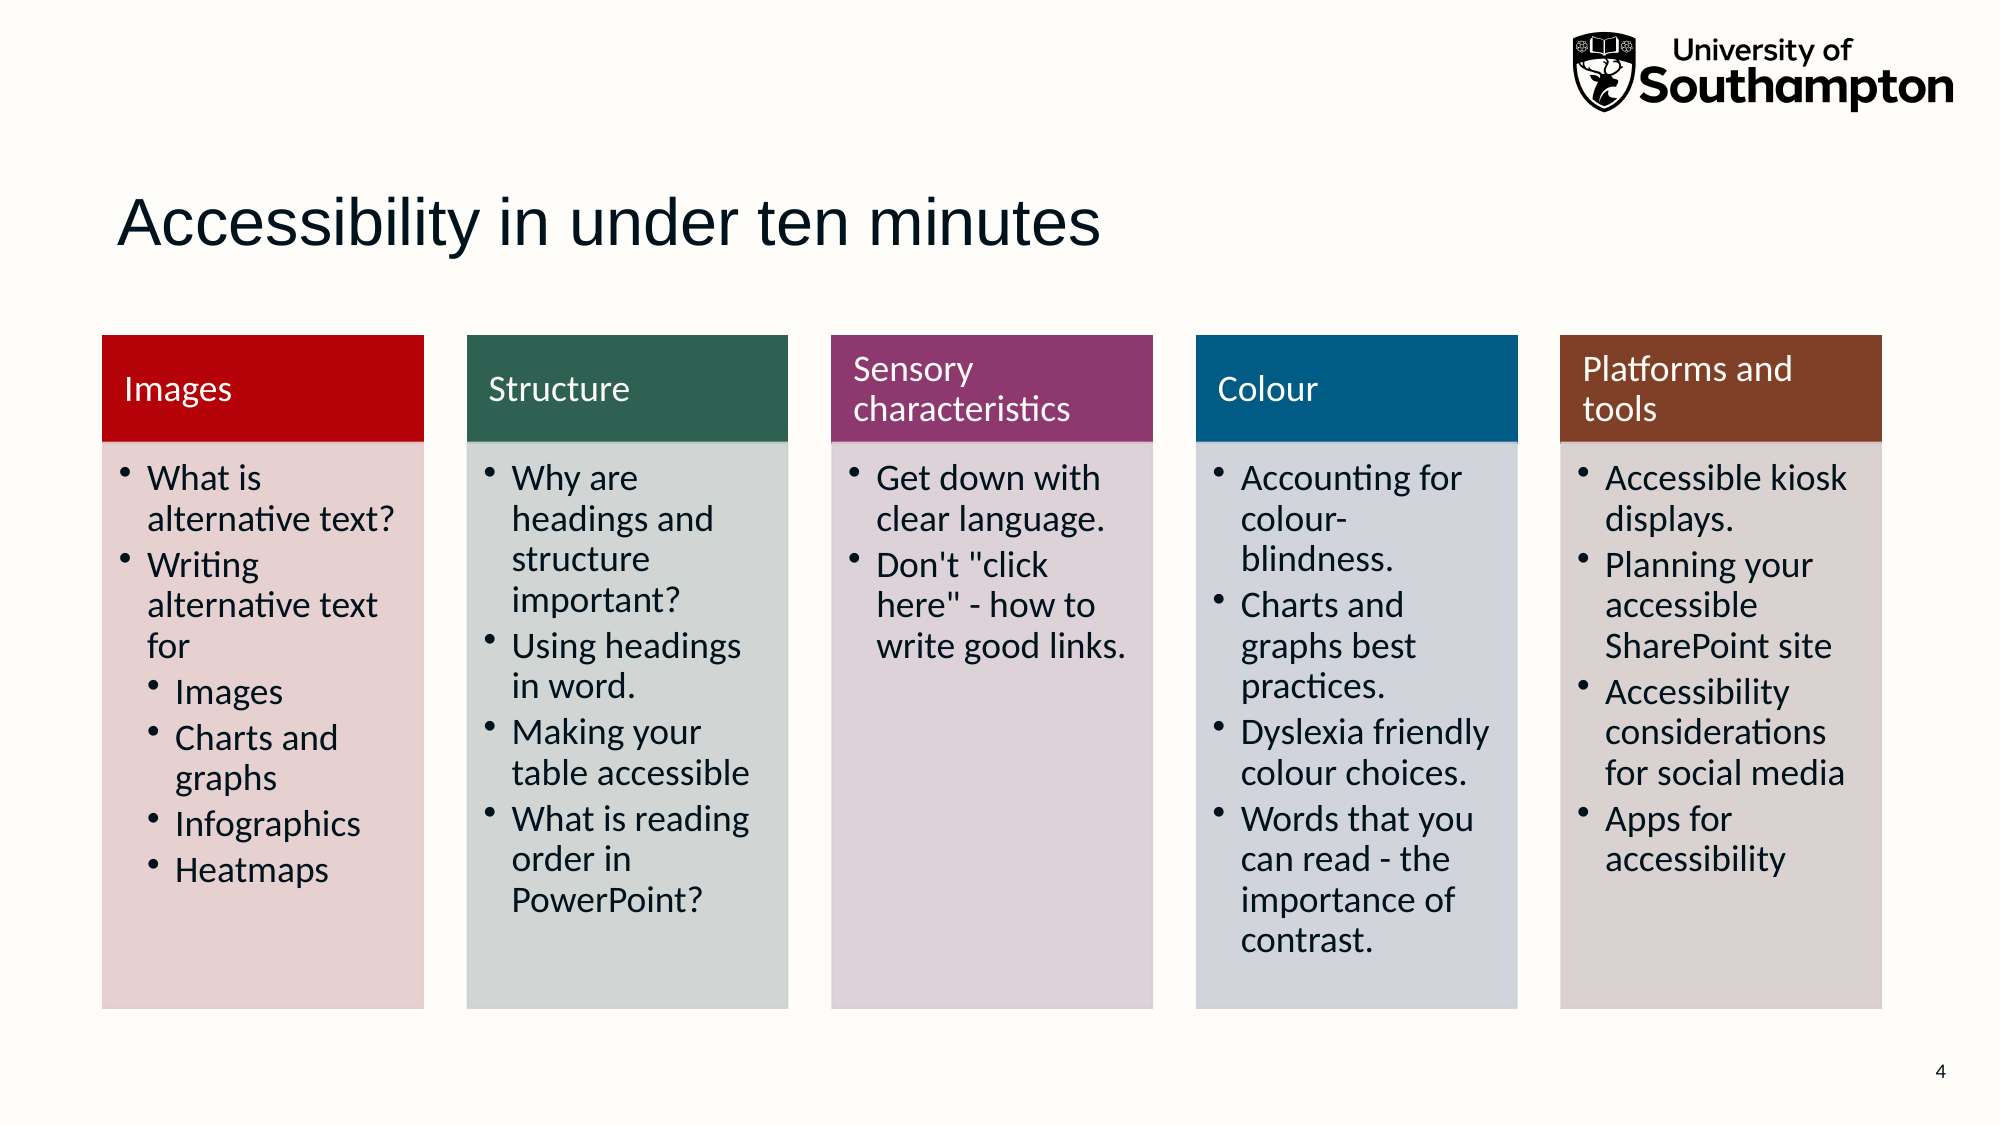

# Accessibility in under ten minutes
Images
What is alternative text?
Writing alternative text for
Images
Charts and graphs
Infographics
Heatmaps
Structure
Why are headings and structure important?
Using headings in word.
Making your table accessible
What is reading order in PowerPoint?
Sensory characteristics
Get down with clear language.
Don't "click here" - how to write good links.

Colour
Accounting for colour-blindness.
Charts and graphs best practices.
Dyslexia friendly colour choices.
Words that you can read - the importance of contrast.
Platforms and tools
Accessible kiosk displays.
Planning your accessible SharePoint site
Accessibility considerations for social media
Apps for accessibility